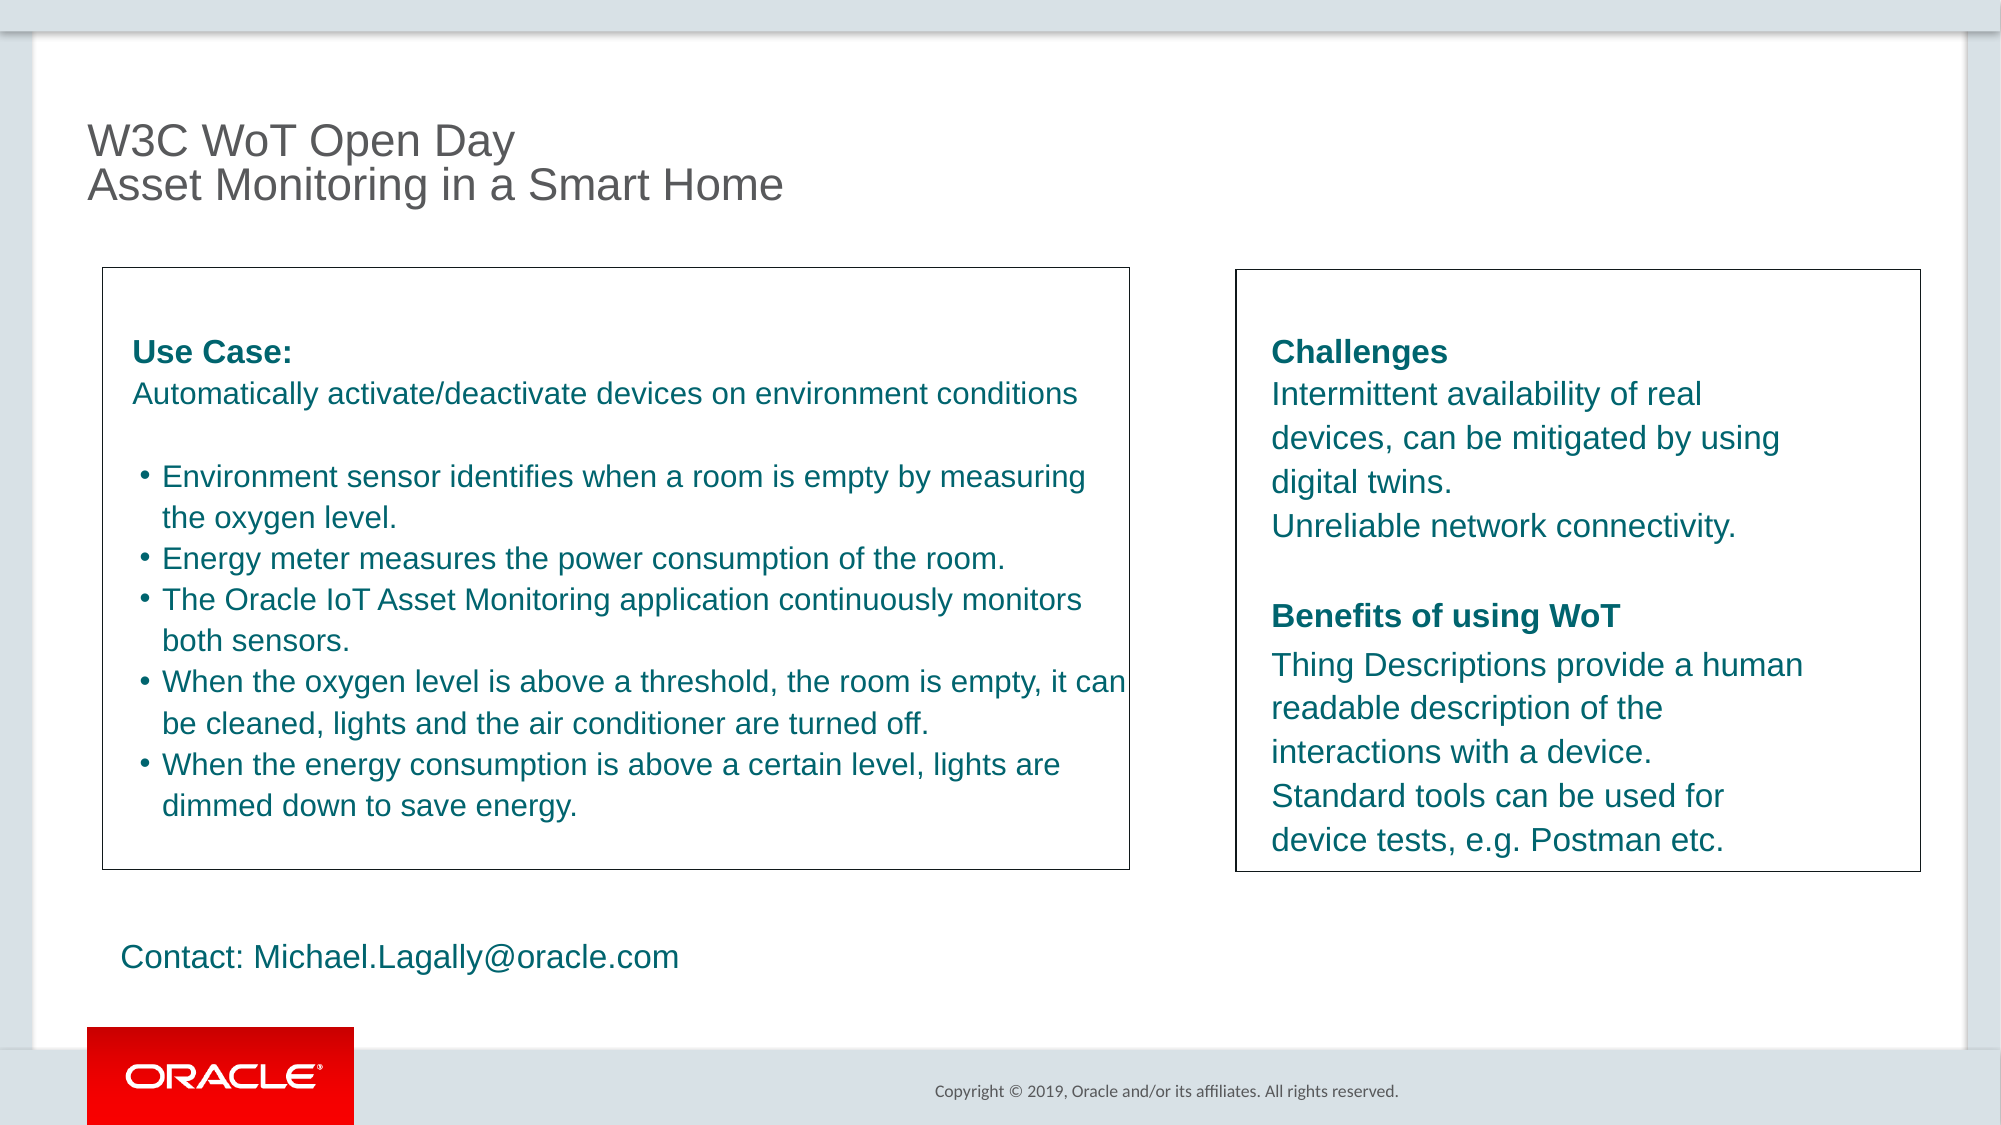

W3C WoT Open Day
Asset Monitoring in a Smart Home

Use Case:
Automatically activate/deactivate devices on environment conditions

Environment sensor identifies when a room is empty by measuring the oxygen level.
Energy meter measures the power consumption of the room.
The Oracle IoT Asset Monitoring application continuously monitors both sensors.
When the oxygen level is above a threshold, the room is empty, it can be cleaned, lights and the air conditioner are turned off.
When the energy consumption is above a certain level, lights are dimmed down to save energy.
Challenges
Intermittent availability of real devices, can be mitigated by using digital twins.
Unreliable network connectivity.

Benefits of using WoT
Thing Descriptions provide a human readable description of the interactions with a device.
Standard tools can be used for device tests, e.g. Postman etc.
Contact: Michael.Lagally@oracle.com